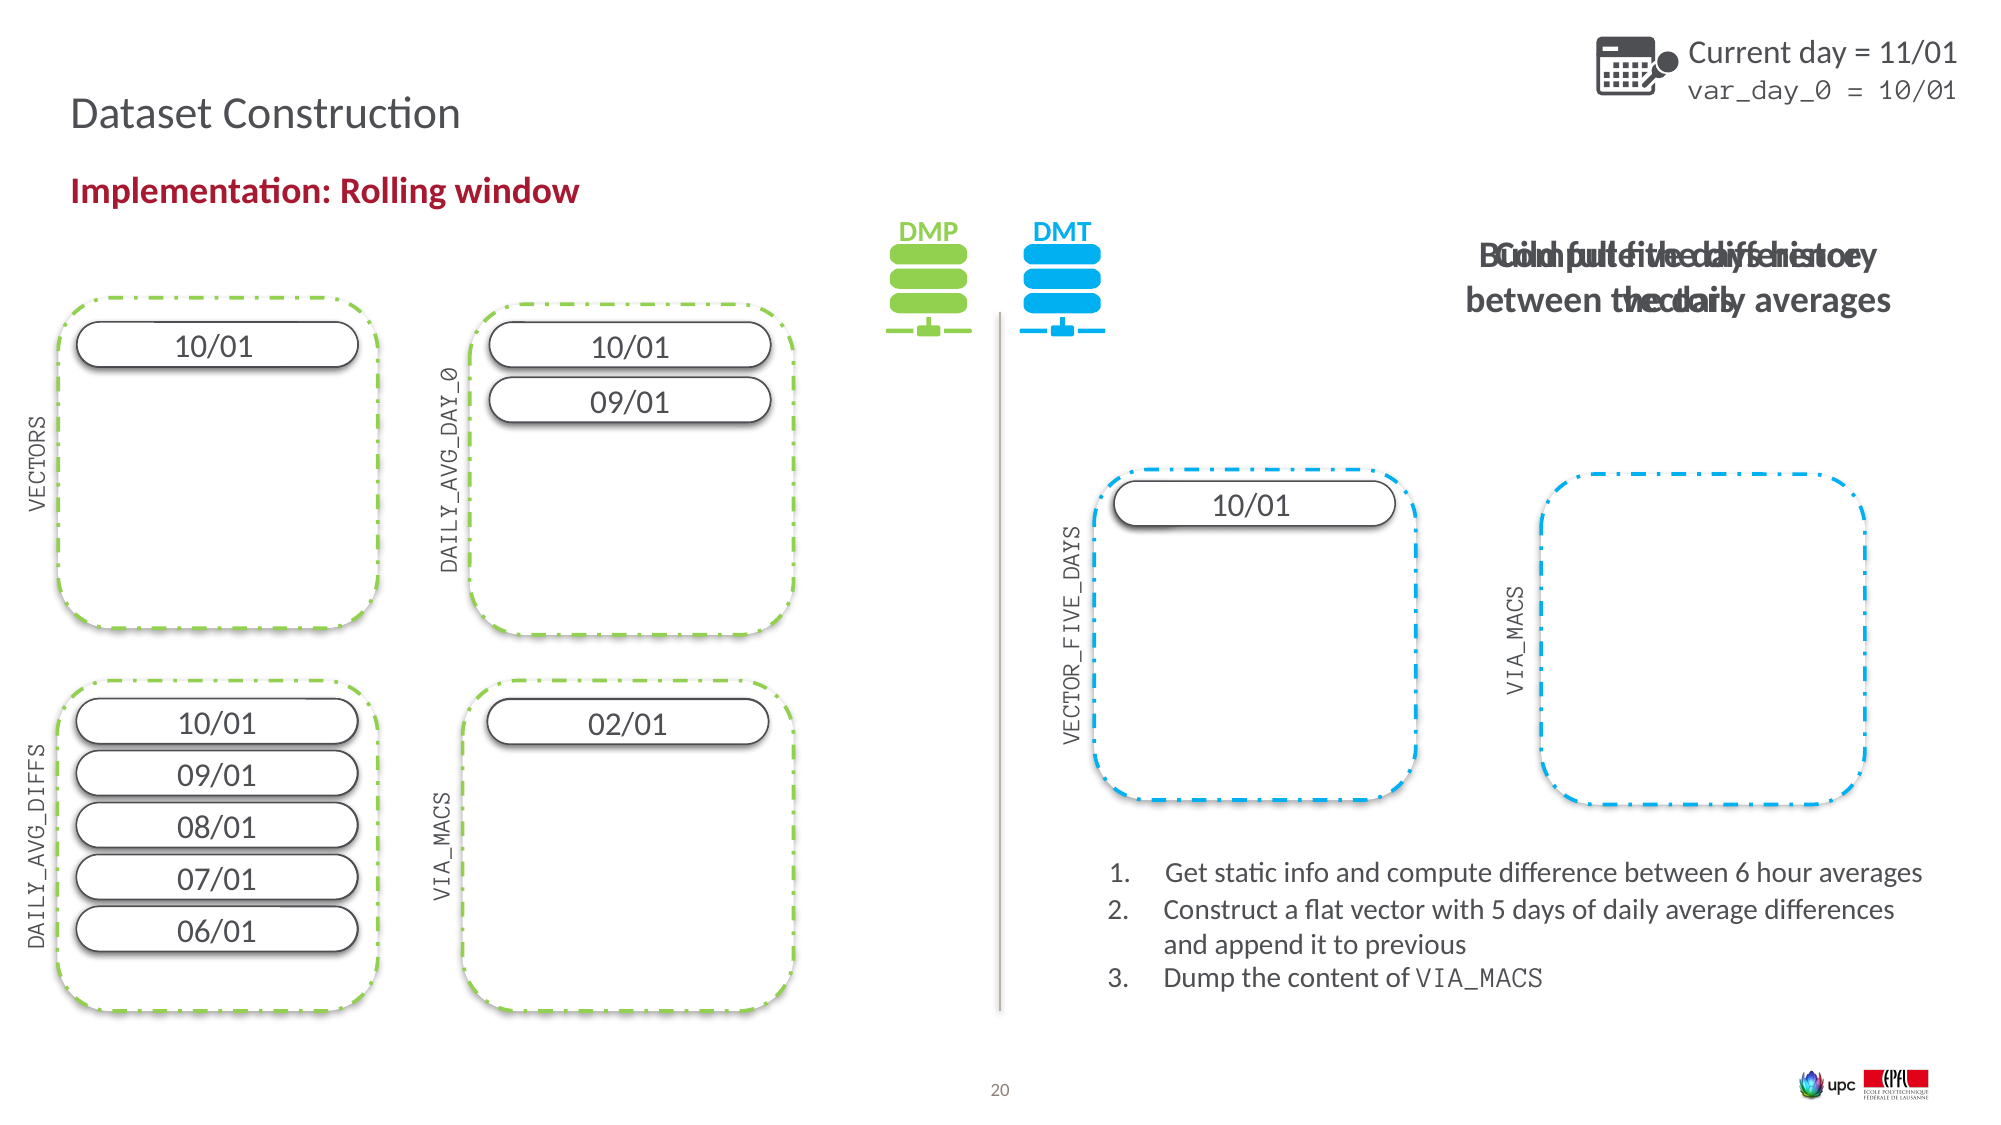

Current day = 11/01
var_day_0 = 10/01

# Dataset Construction
Implementation: Rolling window
DMP

DMT

Build full five days history vectors
Compute the difference between the daily averages

VECTORS

DAILY_AVG_DAY_0
10/01
10/01
10/01
10/01
09/01
09/01

VECTOR_FIVE_DAYS

VIA_MACS
10/01

DAILY_AVG_DIFFS

VIA_MACS
10/01
10/01
02/01
02/01
09/01
09/01
08/01
08/01
Get static info and compute difference between 6 hour averages
07/01
07/01
Construct a flat vector with 5 days of daily average differences and append it to previous
06/01
06/01
Dump the content of VIA_MACS